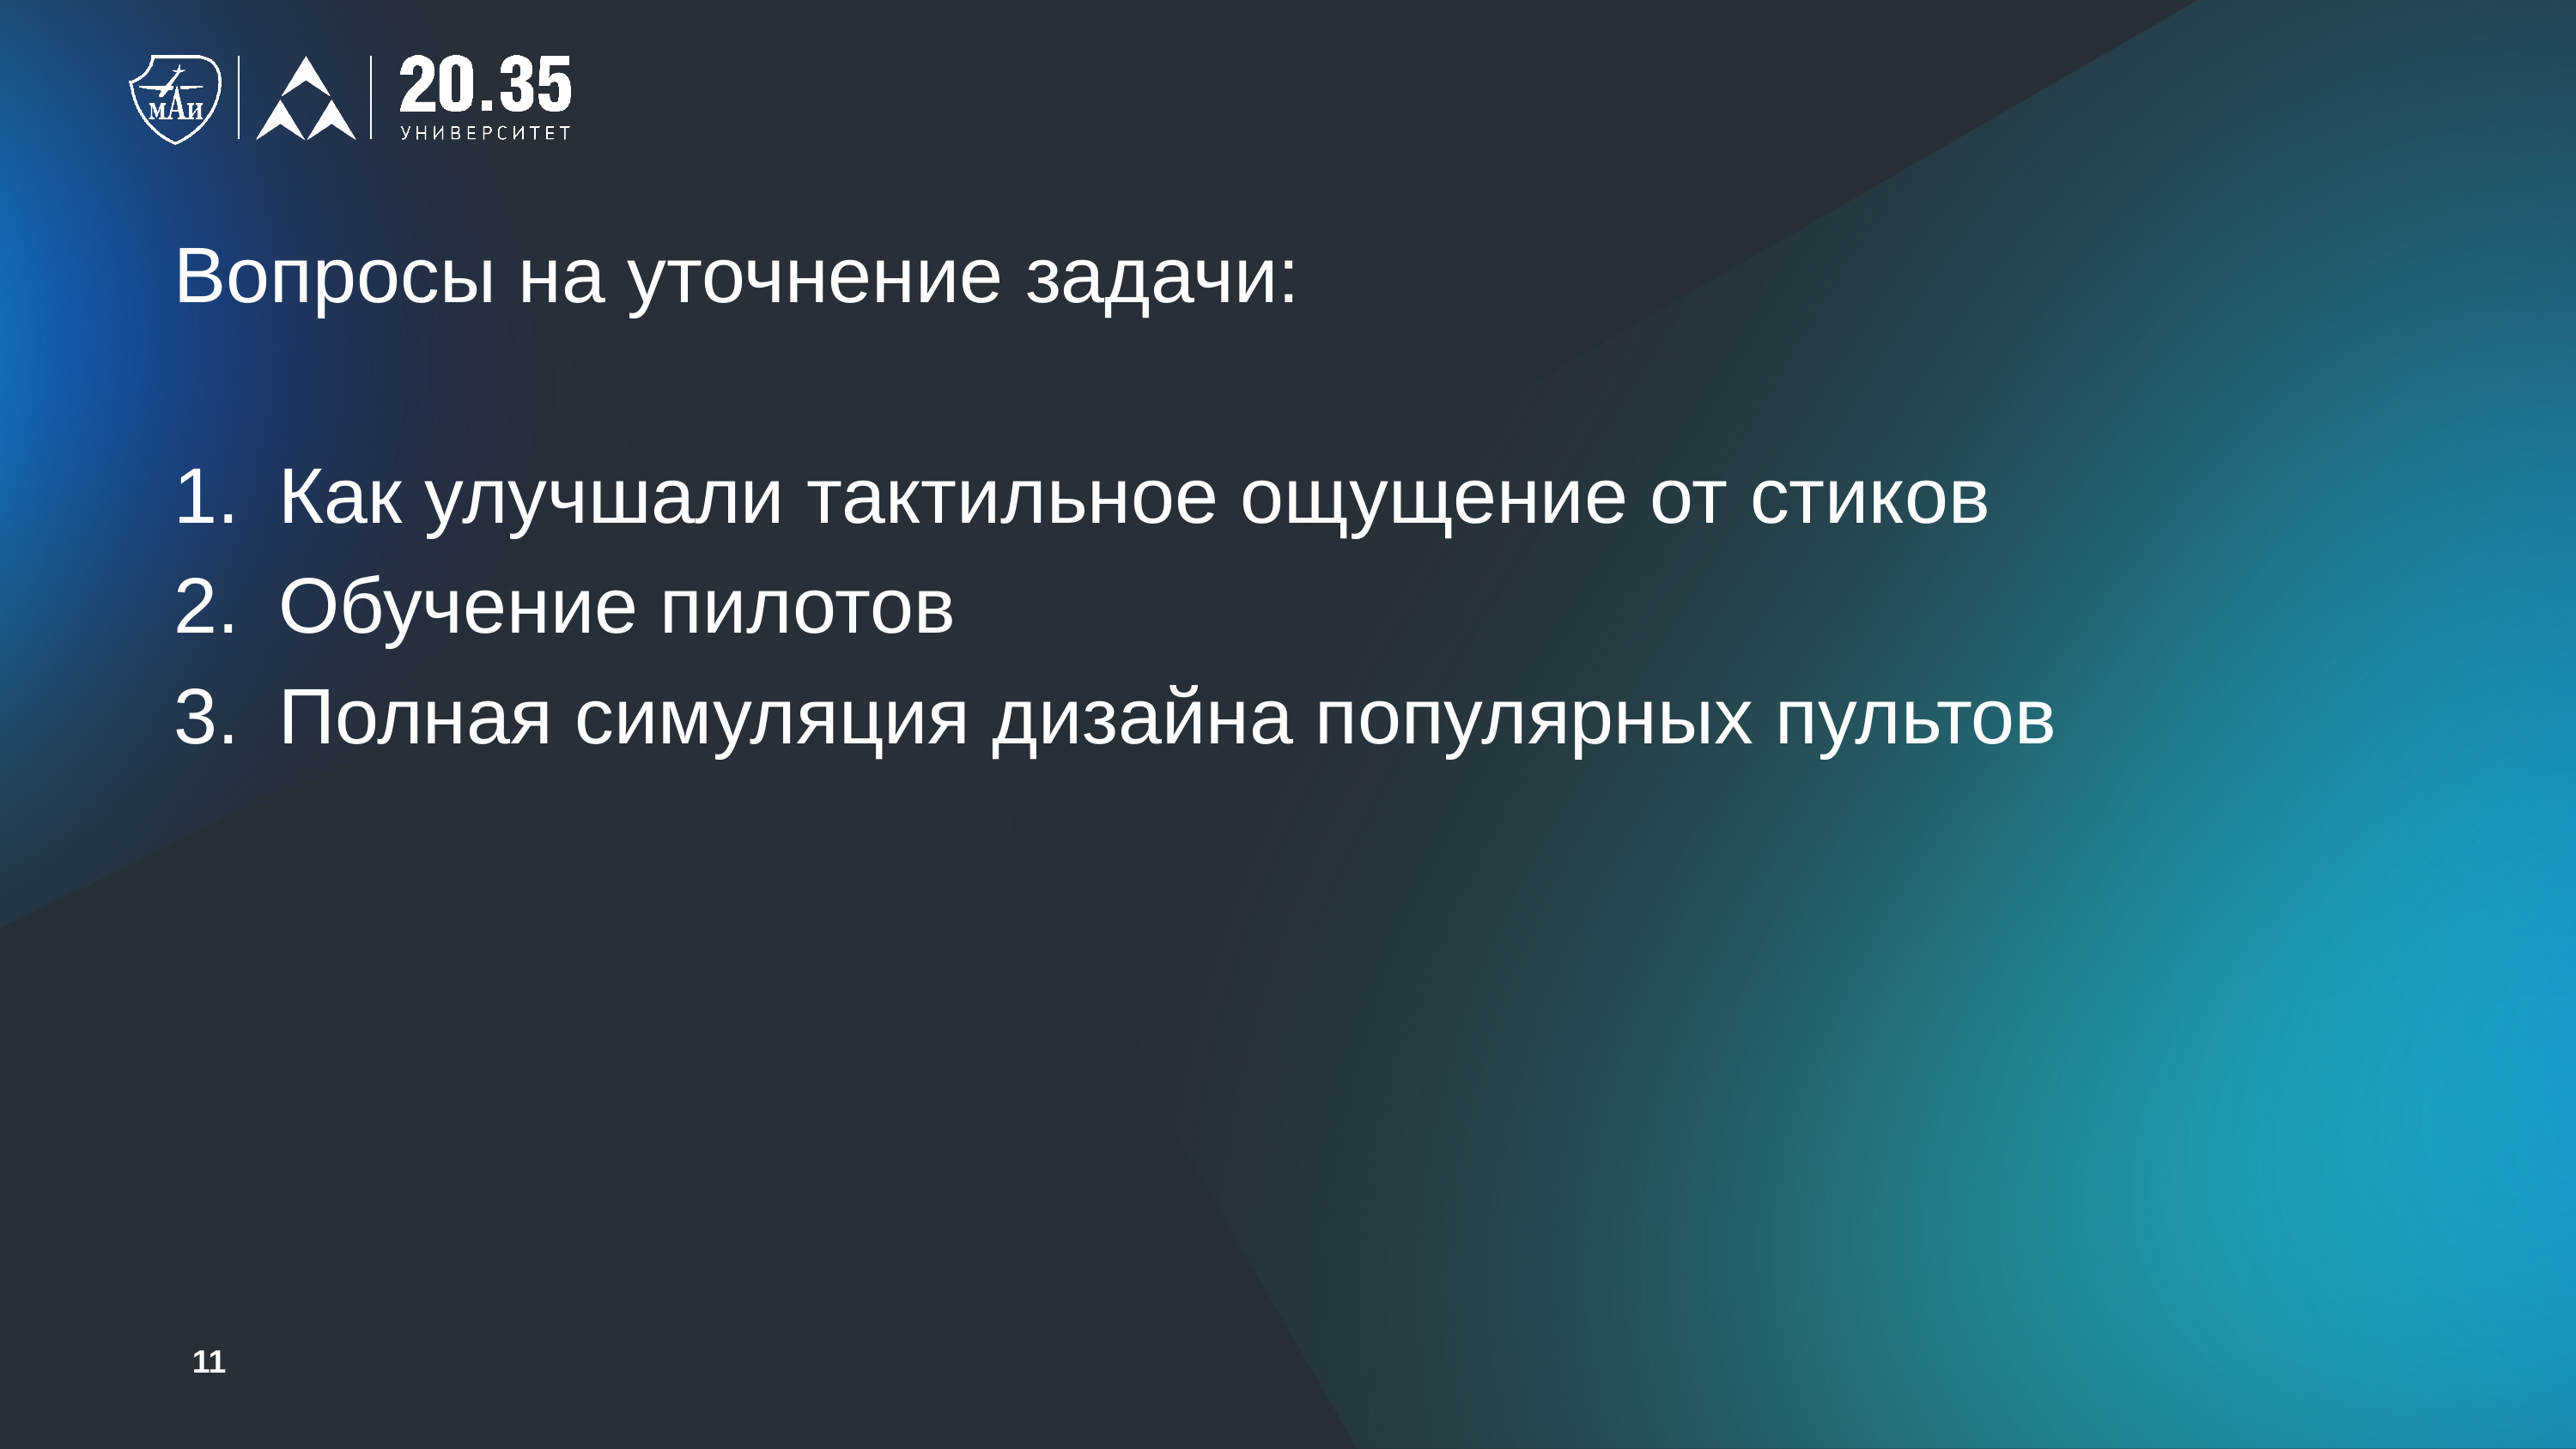

Вопросы на уточнение задачи:

Как улучшали тактильное ощущение от стиков
Обучение пилотов
Полная симуляция дизайна популярных пультов
11
1.  Разработать концепцию решения (до 31.08)
Ответственные: Иванов И., Петров П.
2. Подготовить презентацию (до хх.09)
Ответственные: Сидорова С.
3. Провести встречу с заказчиком (до 05.09)
Ответственные: Иванов И.
4. Доработка кода (до хх.09)
Ответственные: Петров П.,
5. Печать деталей (до хх.09)
Ответственные:
6. Сборка и отладка (до хх.09)
Ответственные: Все участники проекта